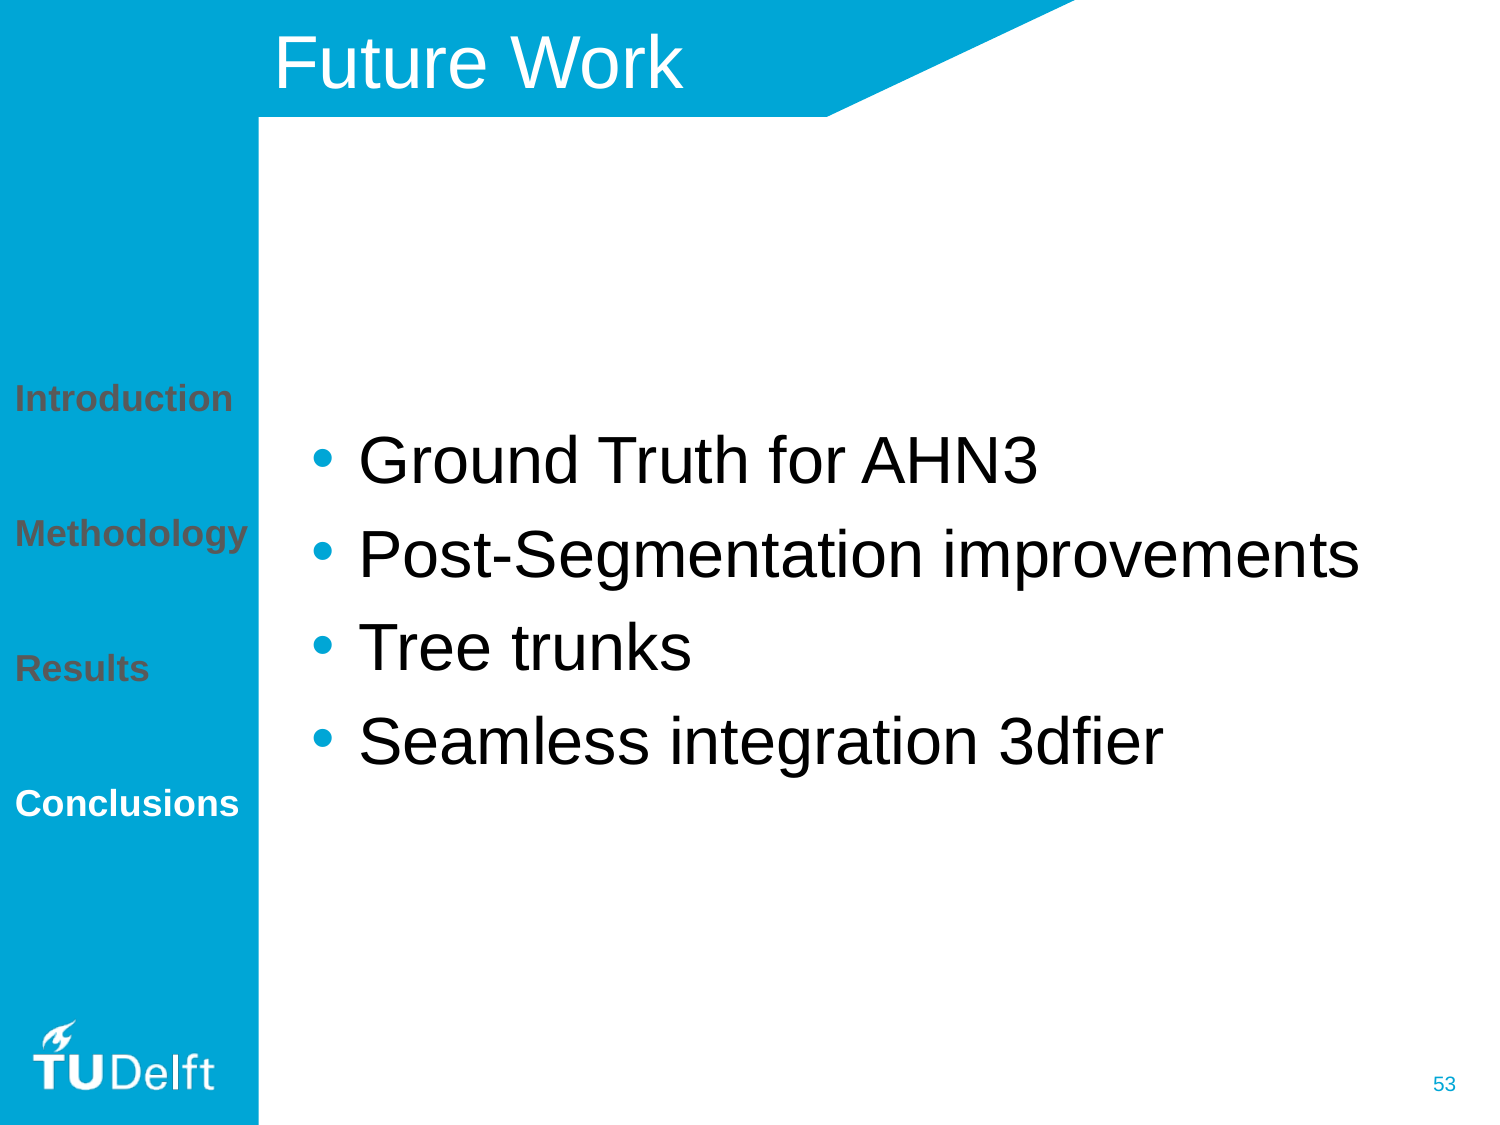

Future Work

Ground Truth for AHN3
Post-Segmentation improvements
Tree trunks
Seamless integration 3dfier
Introduction

Methodology

Results

Conclusions